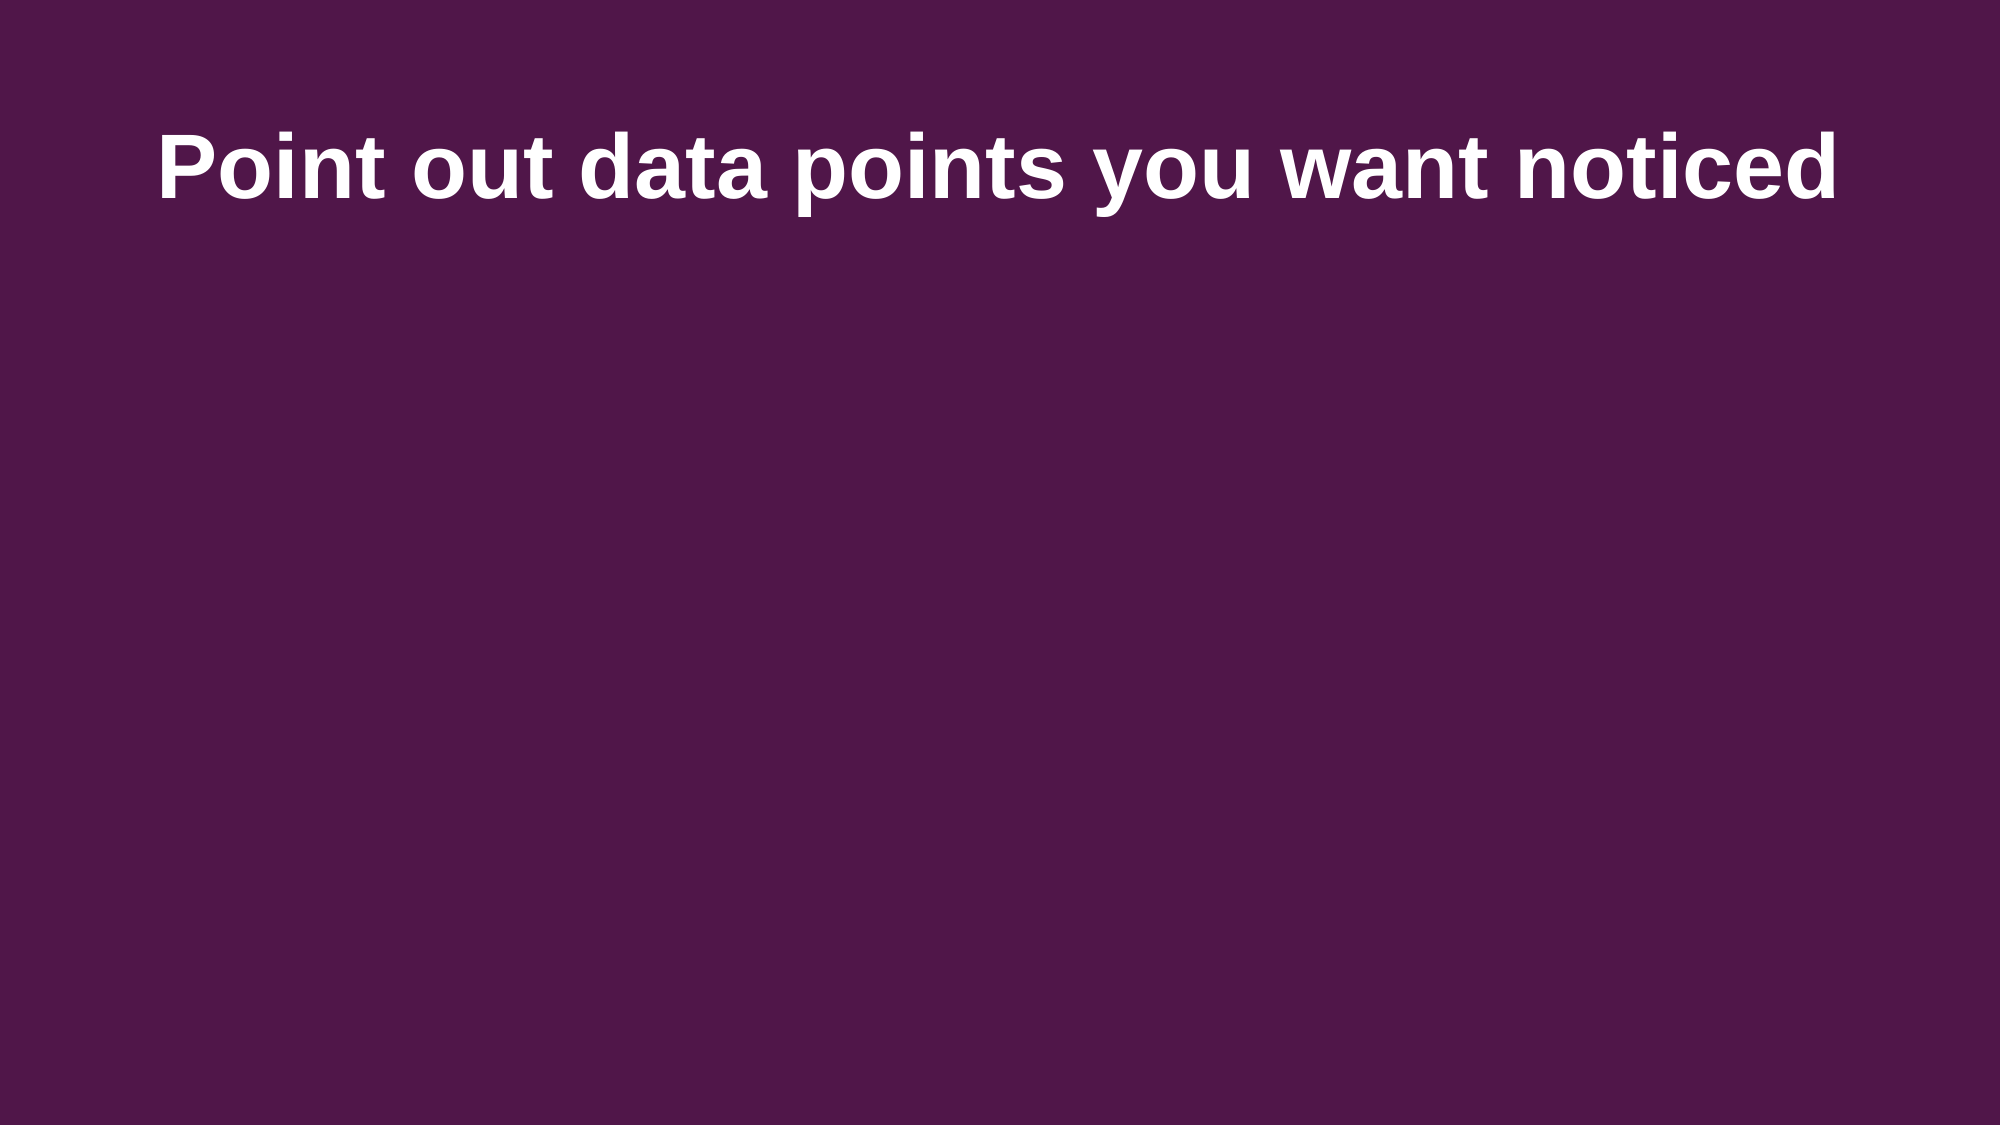

# Point out data points you want noticed